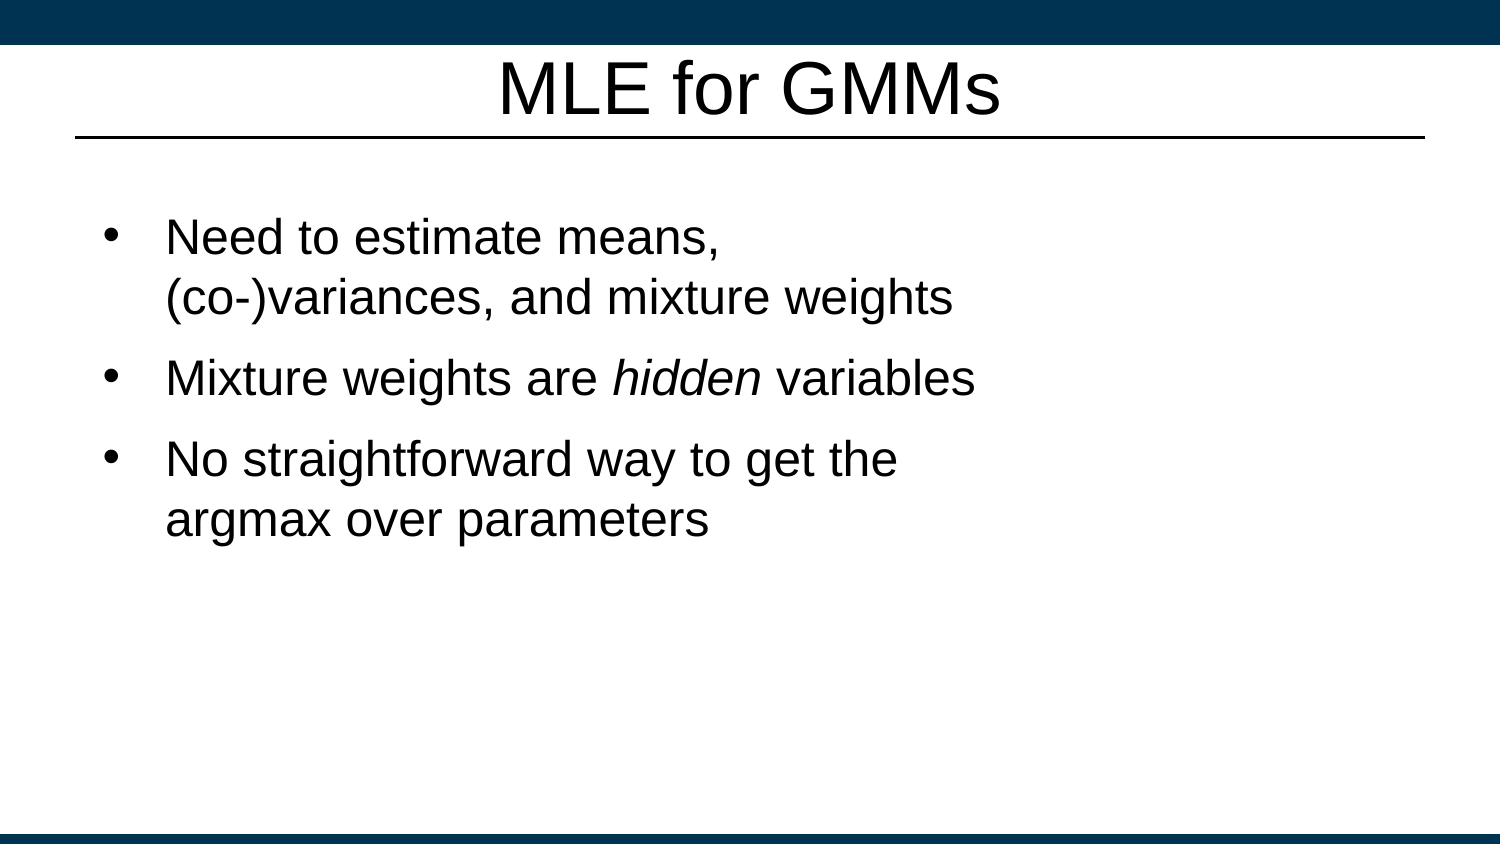

# MLE for GMMs
Need to estimate means, (co-)variances, and mixture weights
Mixture weights are hidden variables
No straightforward way to get the argmax over parameters